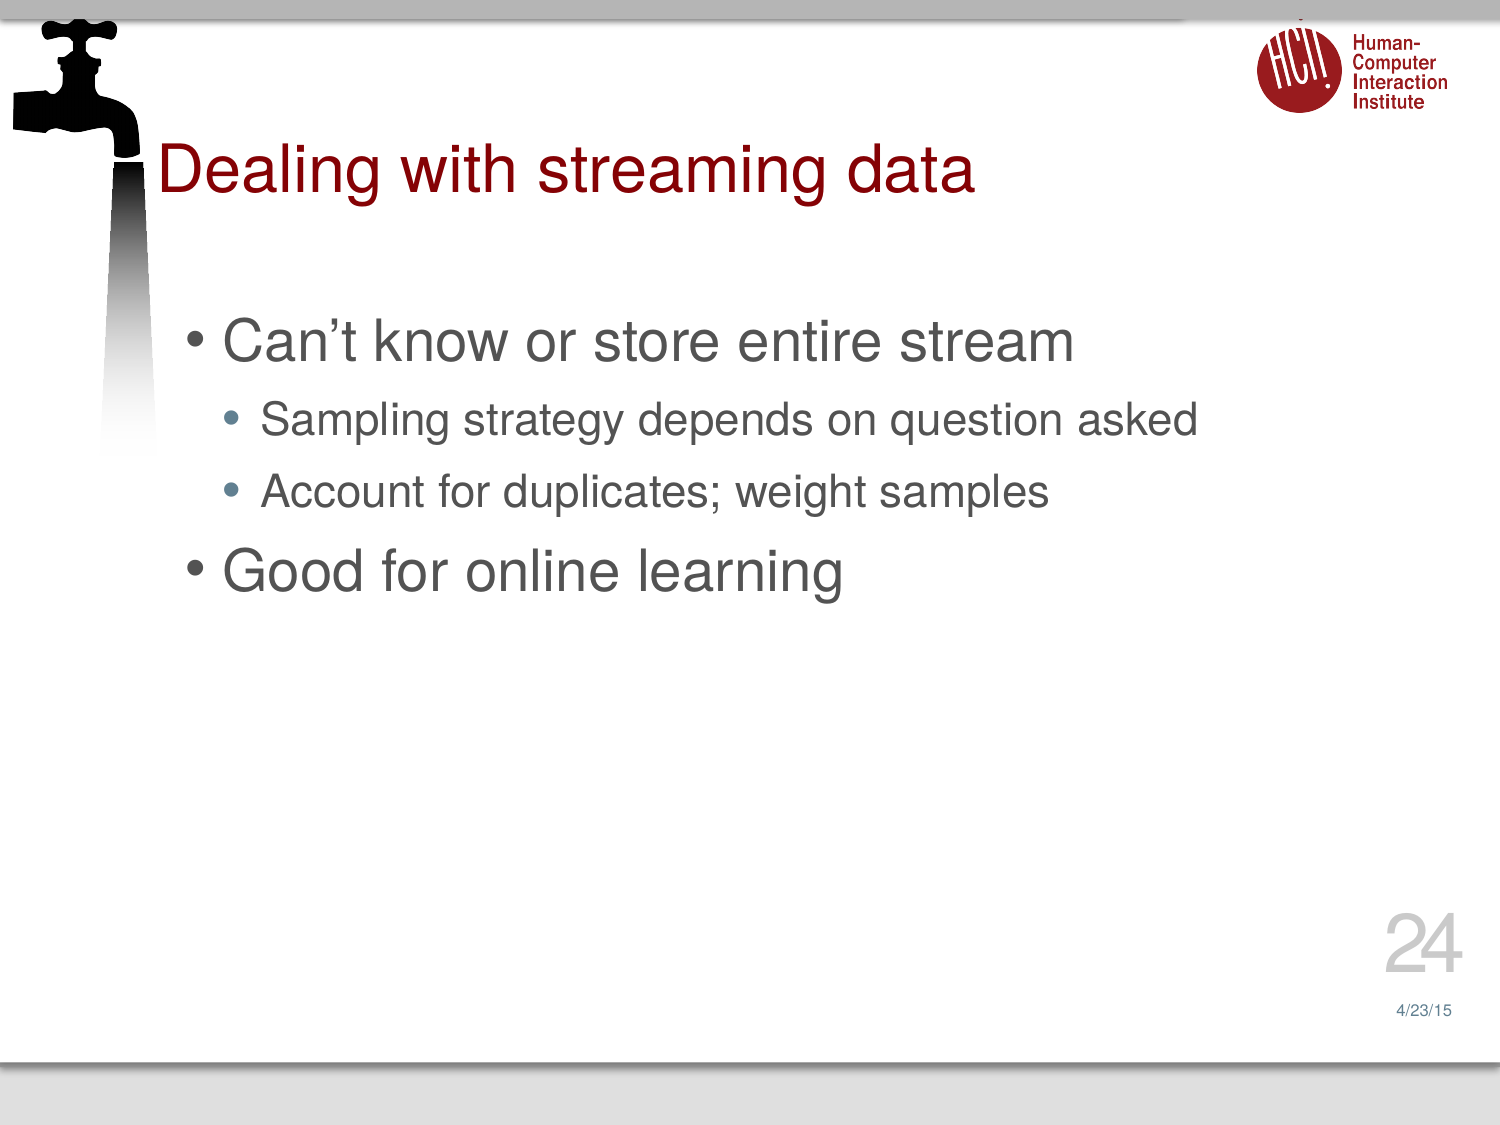

# Dealing with streaming data
Can’t know or store entire stream
Sampling strategy depends on question asked
Account for duplicates; weight samples
Good for online learning
24
4/23/15